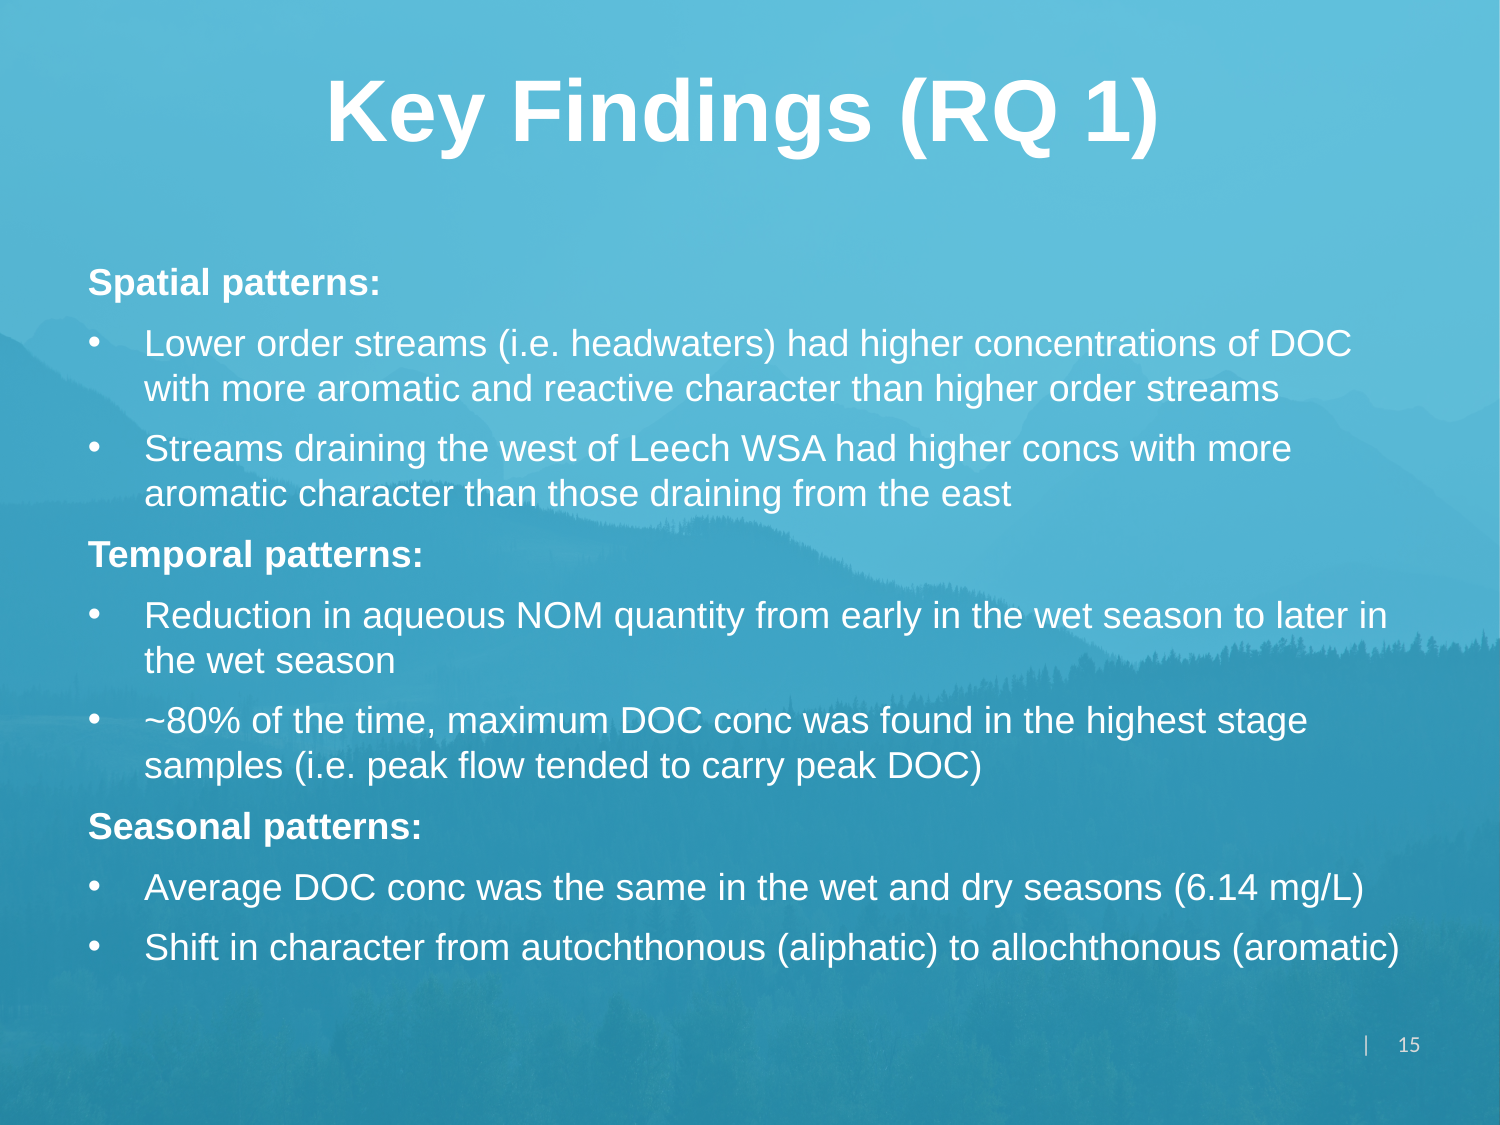

Key Findings (RQ 1)
Spatial patterns:
Lower order streams (i.e. headwaters) had higher concentrations of DOC with more aromatic and reactive character than higher order streams
Streams draining the west of Leech WSA had higher concs with more aromatic character than those draining from the east
Temporal patterns:
Reduction in aqueous NOM quantity from early in the wet season to later in the wet season
~80% of the time, maximum DOC conc was found in the highest stage samples (i.e. peak flow tended to carry peak DOC)
Seasonal patterns:
Average DOC conc was the same in the wet and dry seasons (6.14 mg/L)
Shift in character from autochthonous (aliphatic) to allochthonous (aromatic)

|     15